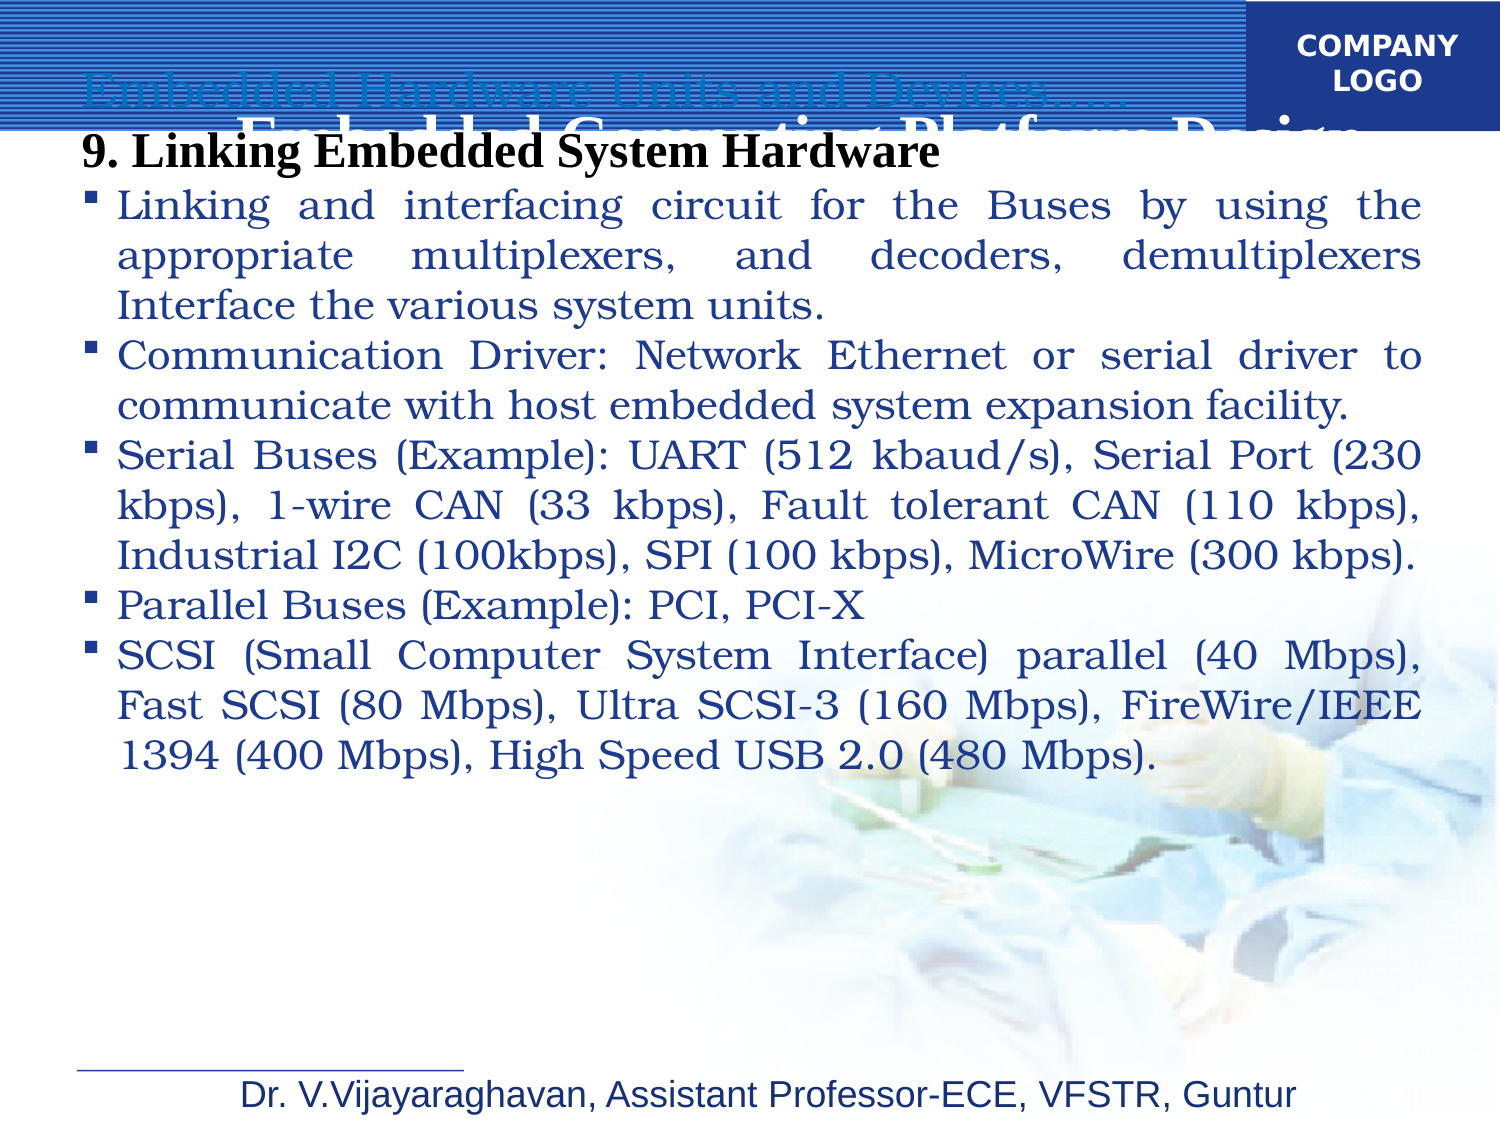

Embedded Computing Platform Design
Embedded Hardware Units and Devices…..
9. Linking Embedded System Hardware
Linking and interfacing circuit for the Buses by using the appropriate multiplexers, and decoders, demultiplexers Interface the various system units.
Communication Driver: Network Ethernet or serial driver to communicate with host embedded system expansion facility.
Serial Buses (Example): UART (512 kbaud/s), Serial Port (230 kbps), 1-wire CAN (33 kbps), Fault tolerant CAN (110 kbps), Industrial I2C (100kbps), SPI (100 kbps), MicroWire (300 kbps).
Parallel Buses (Example): PCI, PCI-X
SCSI (Small Computer System Interface) parallel (40 Mbps), Fast SCSI (80 Mbps), Ultra SCSI-3 (160 Mbps), FireWire/IEEE 1394 (400 Mbps), High Speed USB 2.0 (480 Mbps).
Dr. V.Vijayaraghavan, Assistant Professor-ECE, VFSTR, Guntur